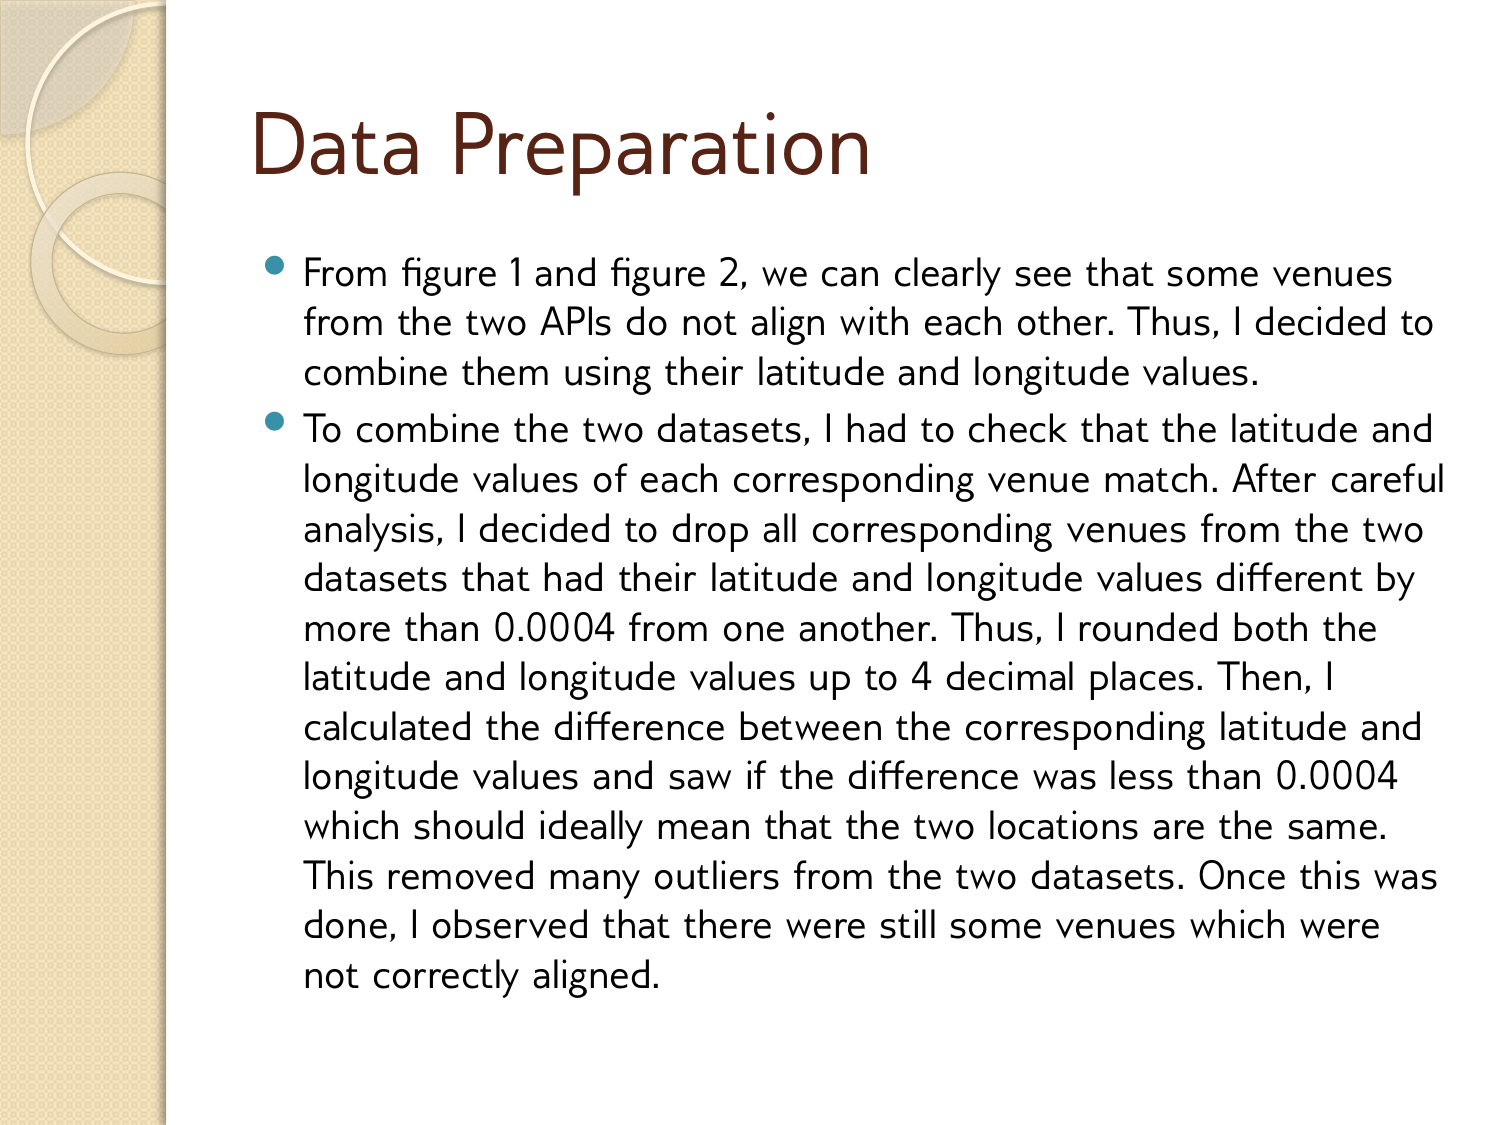

# Data Preparation
From figure 1 and figure 2, we can clearly see that some venues from the two APIs do not align with each other. Thus, I decided to combine them using their latitude and longitude values.
To combine the two datasets, I had to check that the latitude and longitude values of each corresponding venue match. After careful analysis, I decided to drop all corresponding venues from the two datasets that had their latitude and longitude values different by more than 0.0004 from one another. Thus, I rounded both the latitude and longitude values up to 4 decimal places. Then, I calculated the difference between the corresponding latitude and longitude values and saw if the difference was less than 0.0004 which should ideally mean that the two locations are the same. This removed many outliers from the two datasets. Once this was done, I observed that there were still some venues which were not correctly aligned.